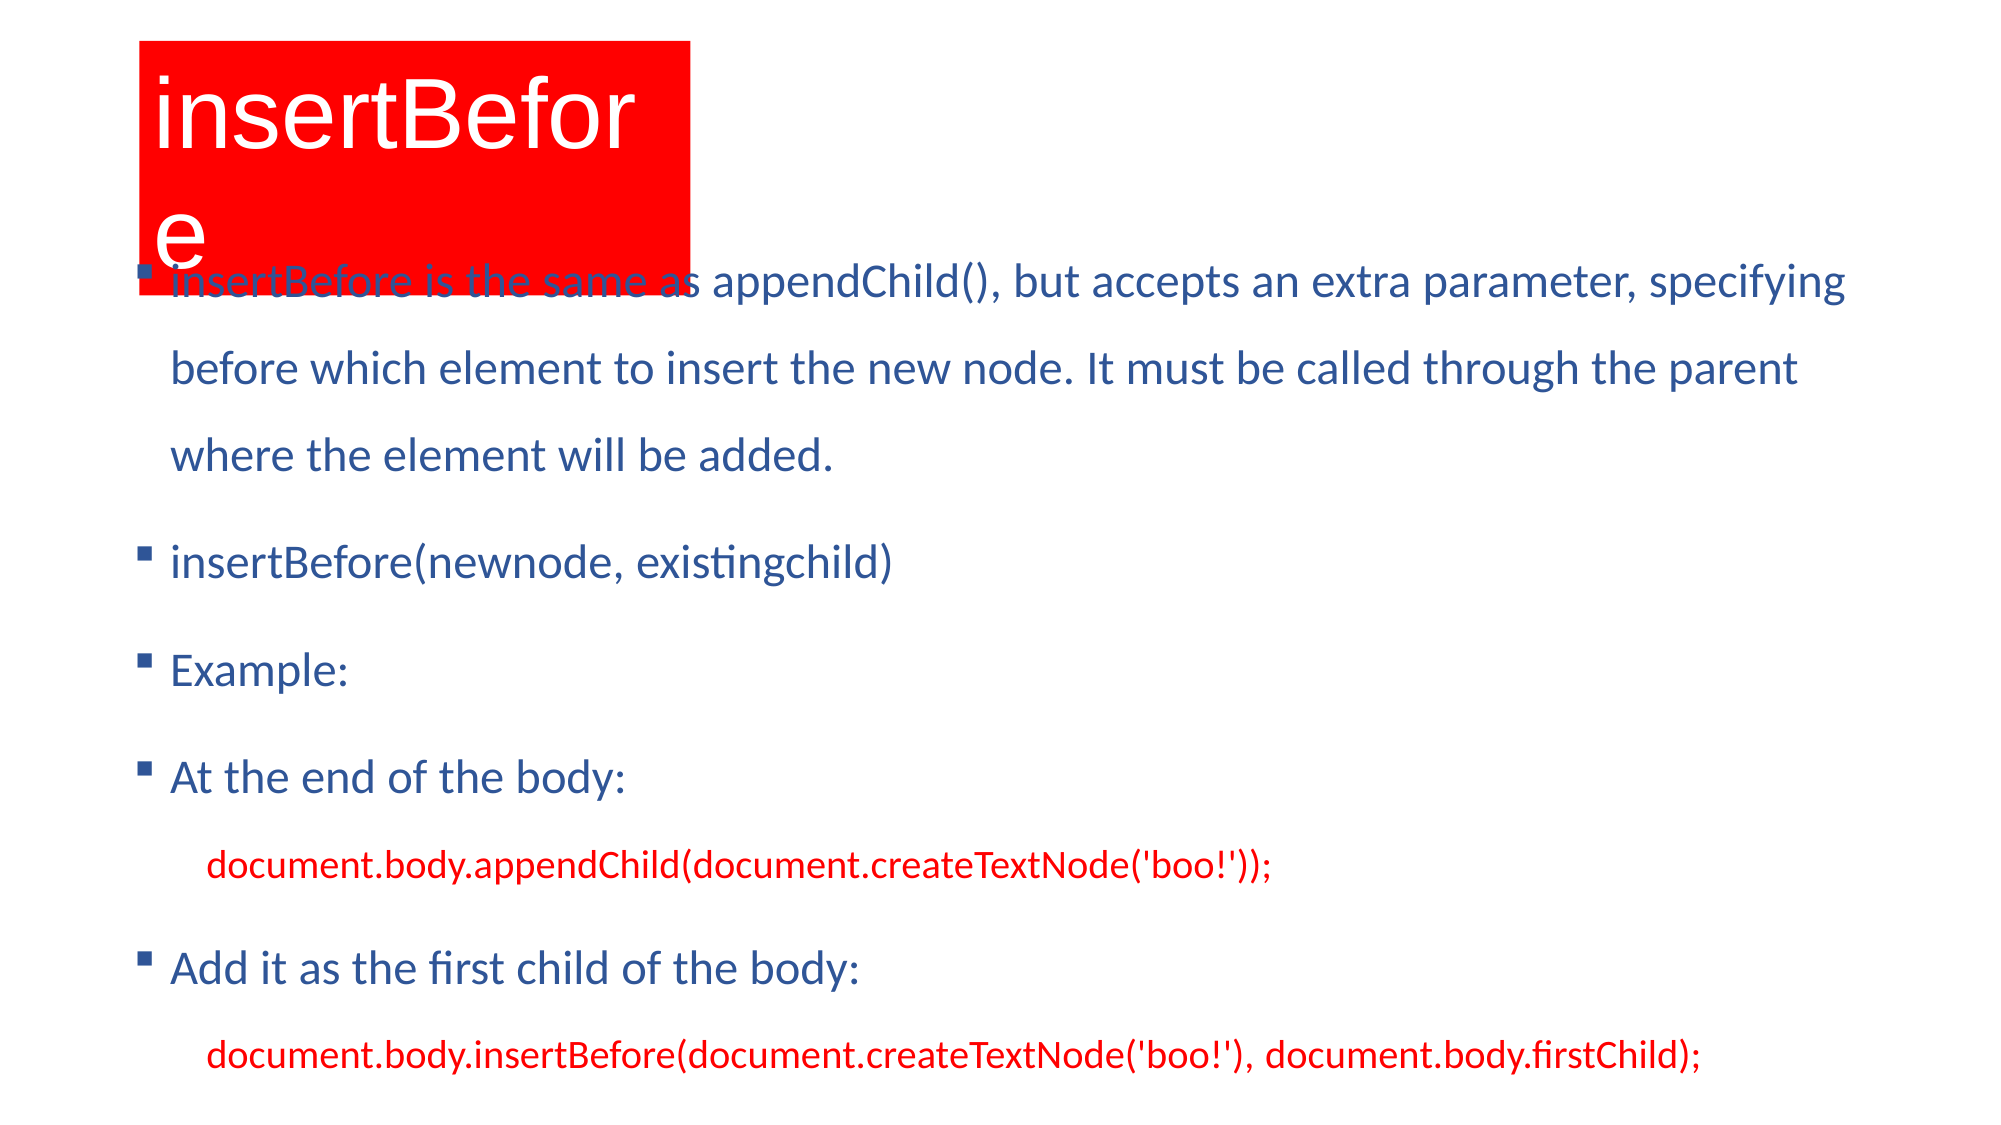

insertBefore
insertBefore is the same as appendChild(), but accepts an extra parameter, specifying before which element to insert the new node. It must be called through the parent where the element will be added.
insertBefore(newnode, existingchild)
Example:
At the end of the body:
document.body.appendChild(document.createTextNode('boo!'));
Add it as the first child of the body:
document.body.insertBefore(document.createTextNode('boo!'), document.body.firstChild);